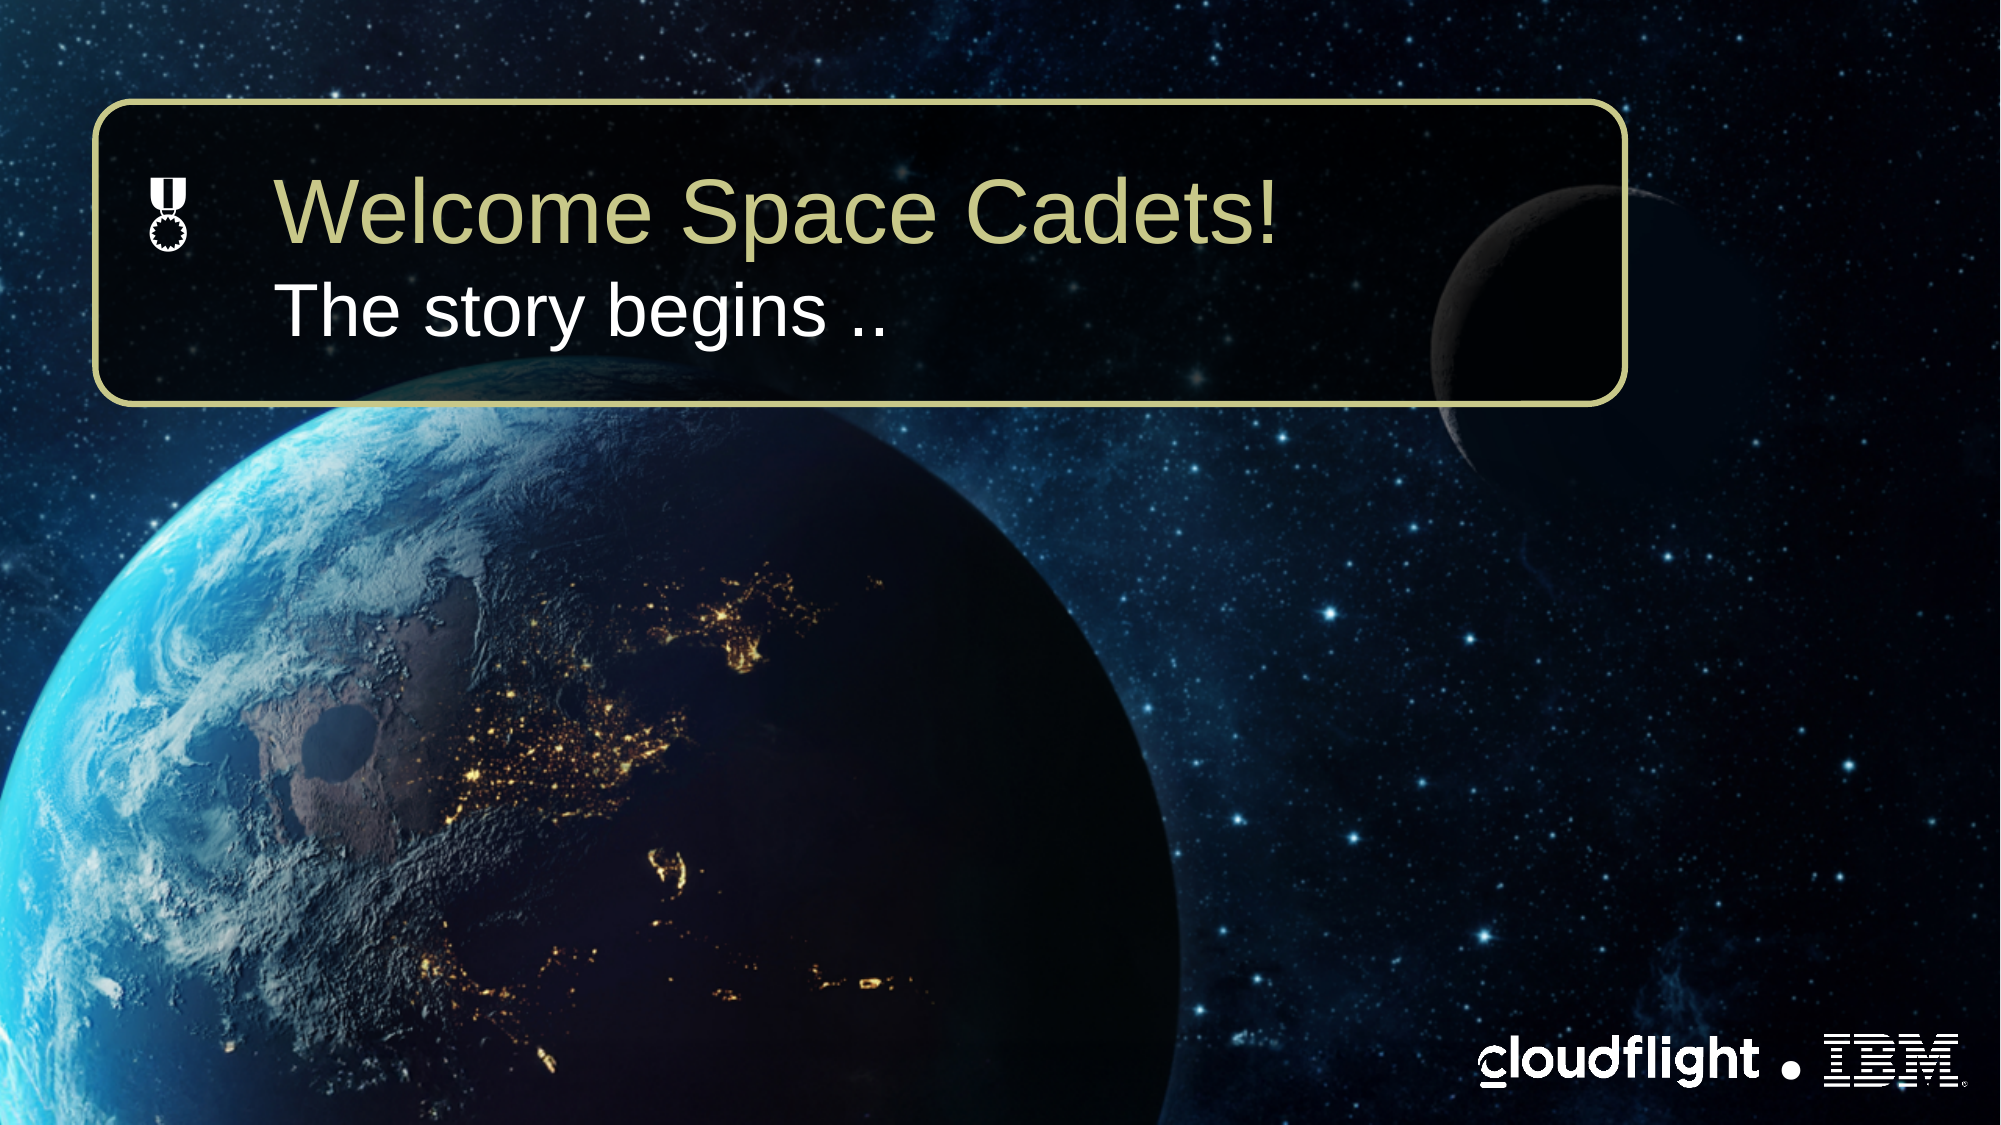

🎖️	Welcome Space Cadets!
	The story begins ..